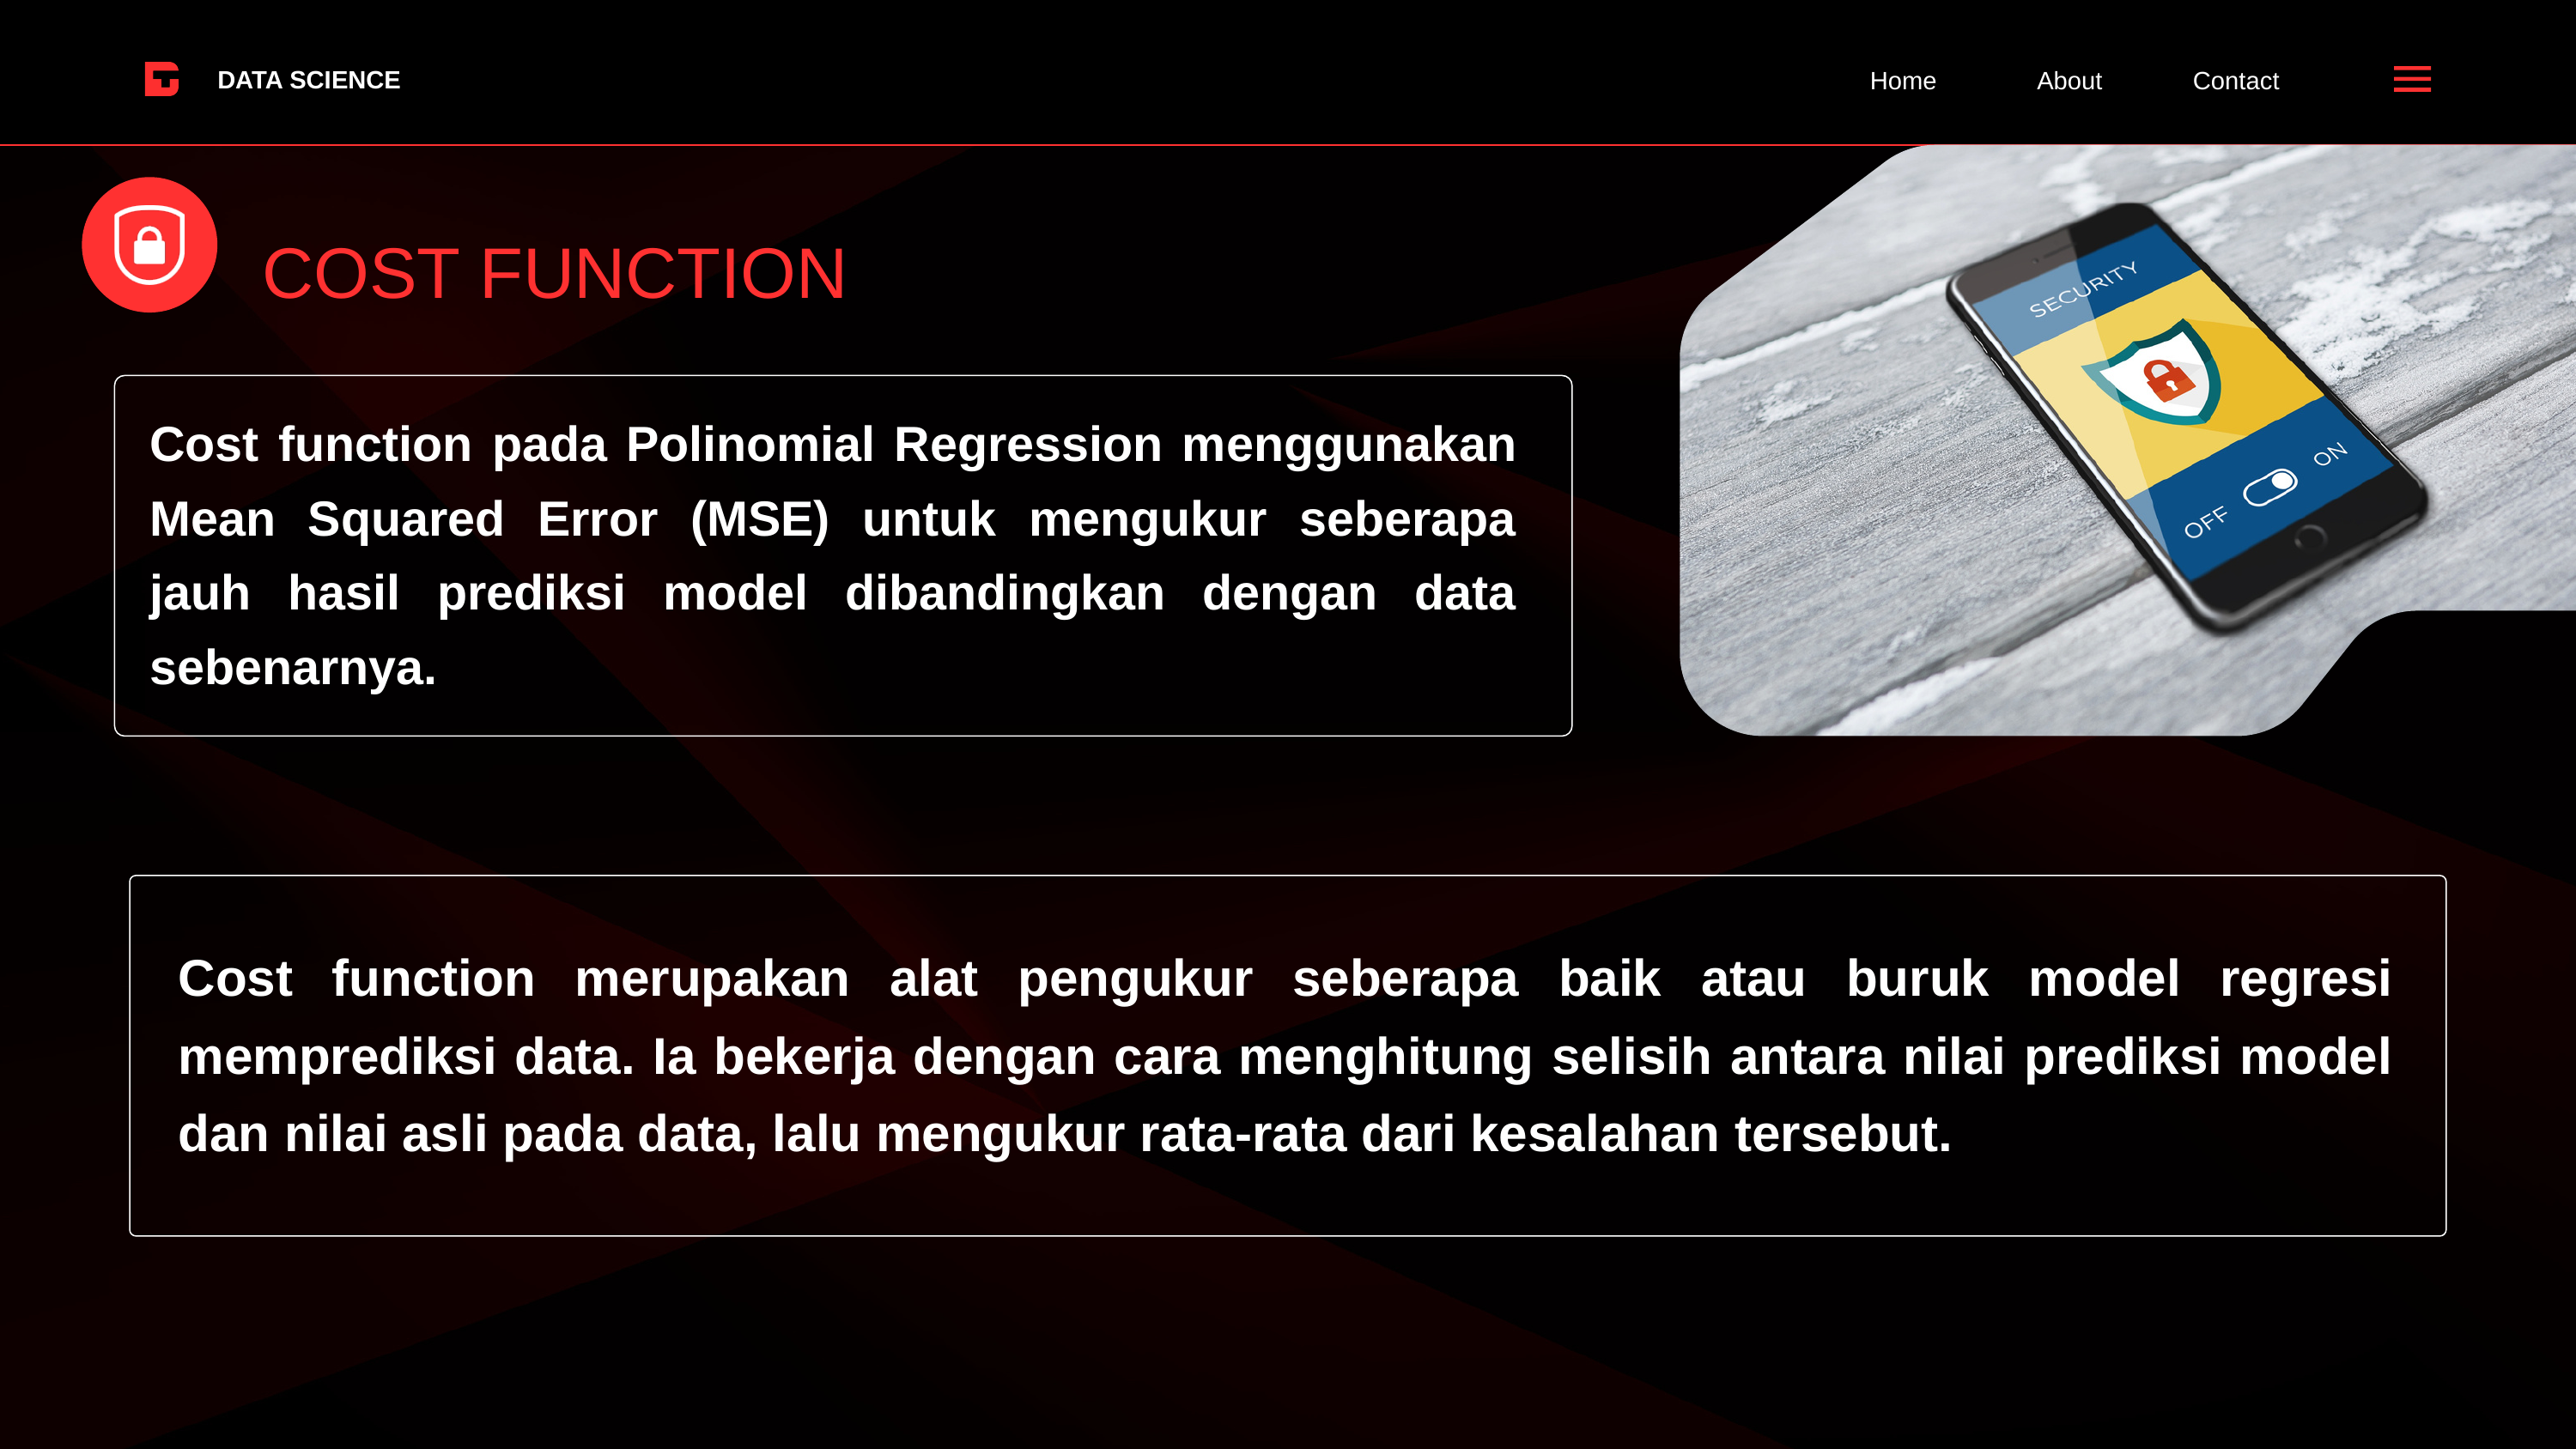

DATA SCIENCE
Home
About
Contact

COST FUNCTION

Cost function pada Polinomial Regression menggunakan Mean Squared Error (MSE) untuk mengukur seberapa jauh hasil prediksi model dibandingkan dengan data sebenarnya.

Cost function merupakan alat pengukur seberapa baik atau buruk model regresi memprediksi data. Ia bekerja dengan cara menghitung selisih antara nilai prediksi model dan nilai asli pada data, lalu mengukur rata-rata dari kesalahan tersebut.